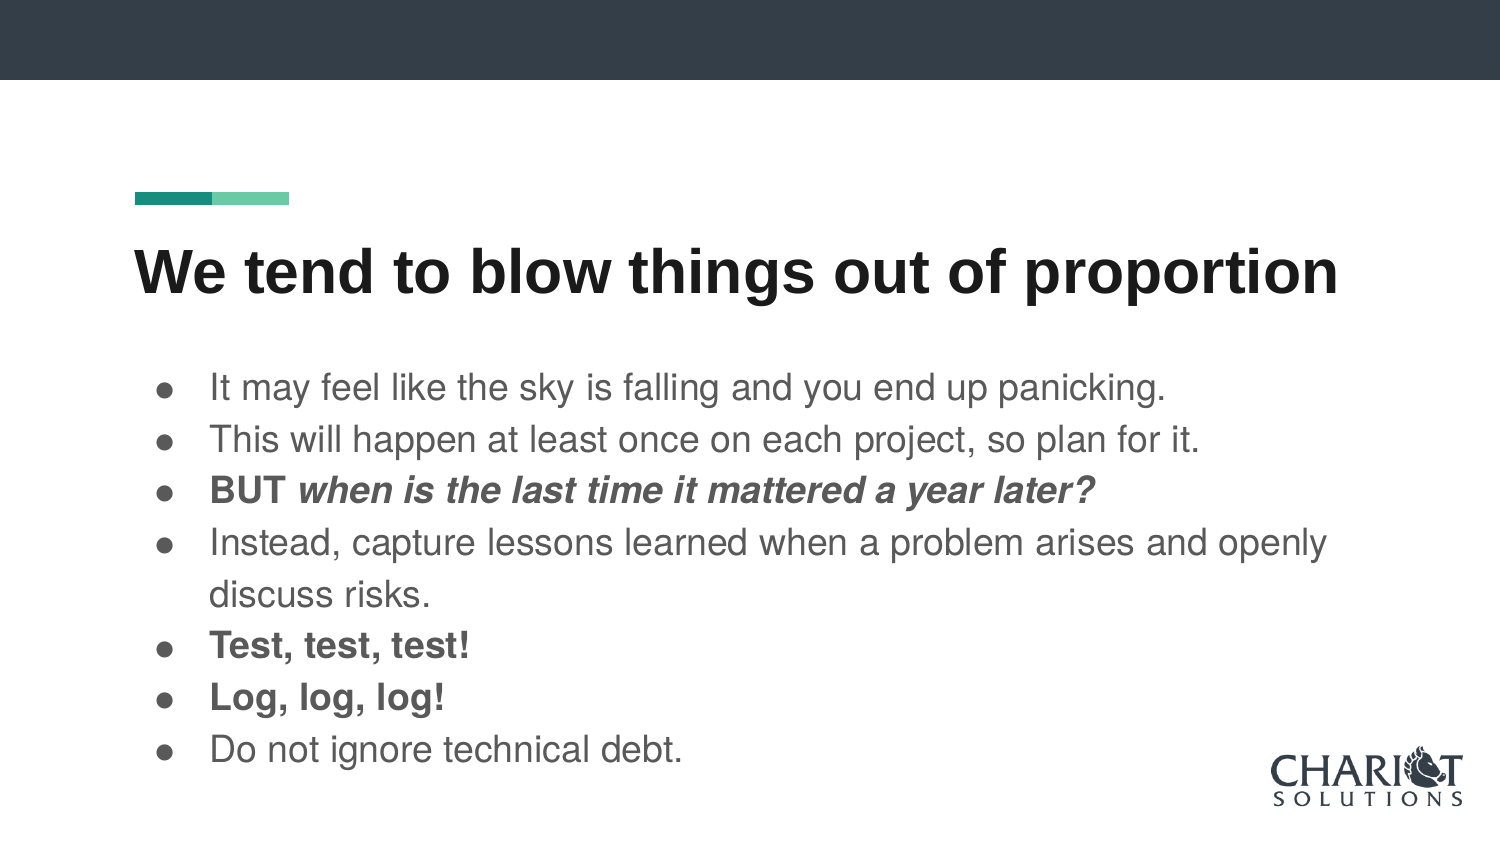

# We tend to blow things out of proportion

It may feel like the sky is falling and you end up panicking.
This will happen at least once on each project, so plan for it.
BUT when is the last time it mattered a year later?
Instead, capture lessons learned when a problem arises and openly discuss risks.
Test, test, test!
Log, log, log!
Do not ignore technical debt.